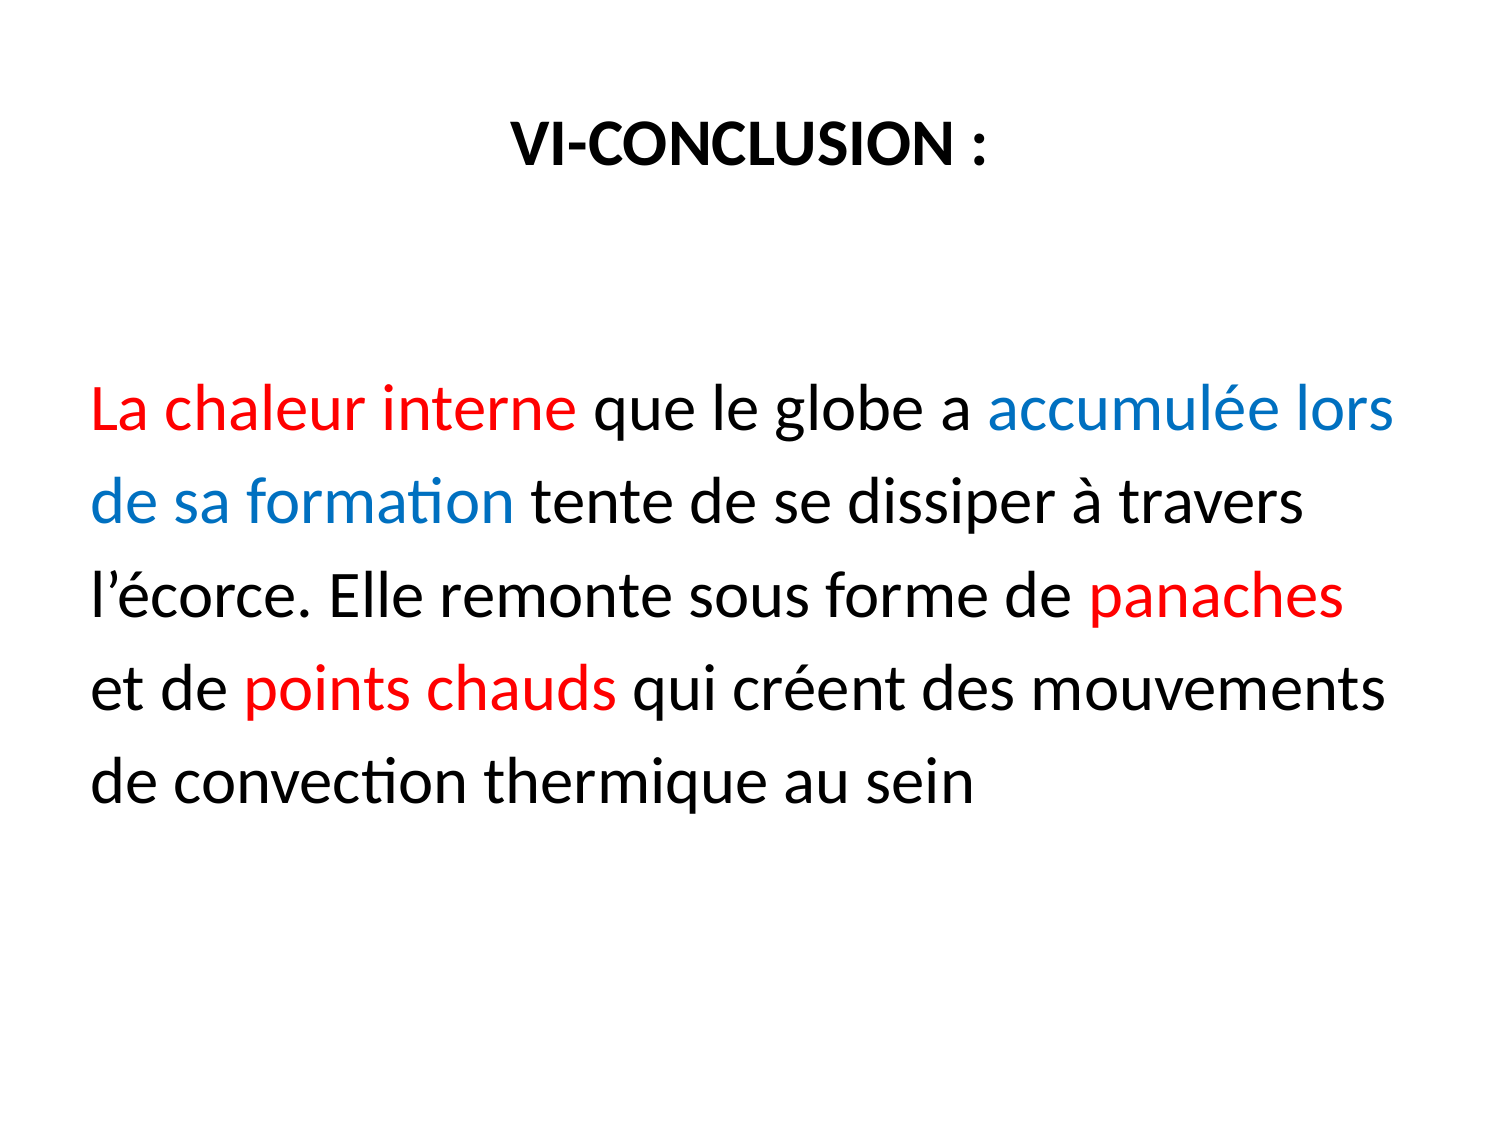

# VI-CONCLUSION :

La chaleur interne que le globe a accumulée lors
de sa formation tente de se dissiper à travers
l’écorce. Elle remonte sous forme de panaches
et de points chauds qui créent des mouvements
de convection thermique au sein